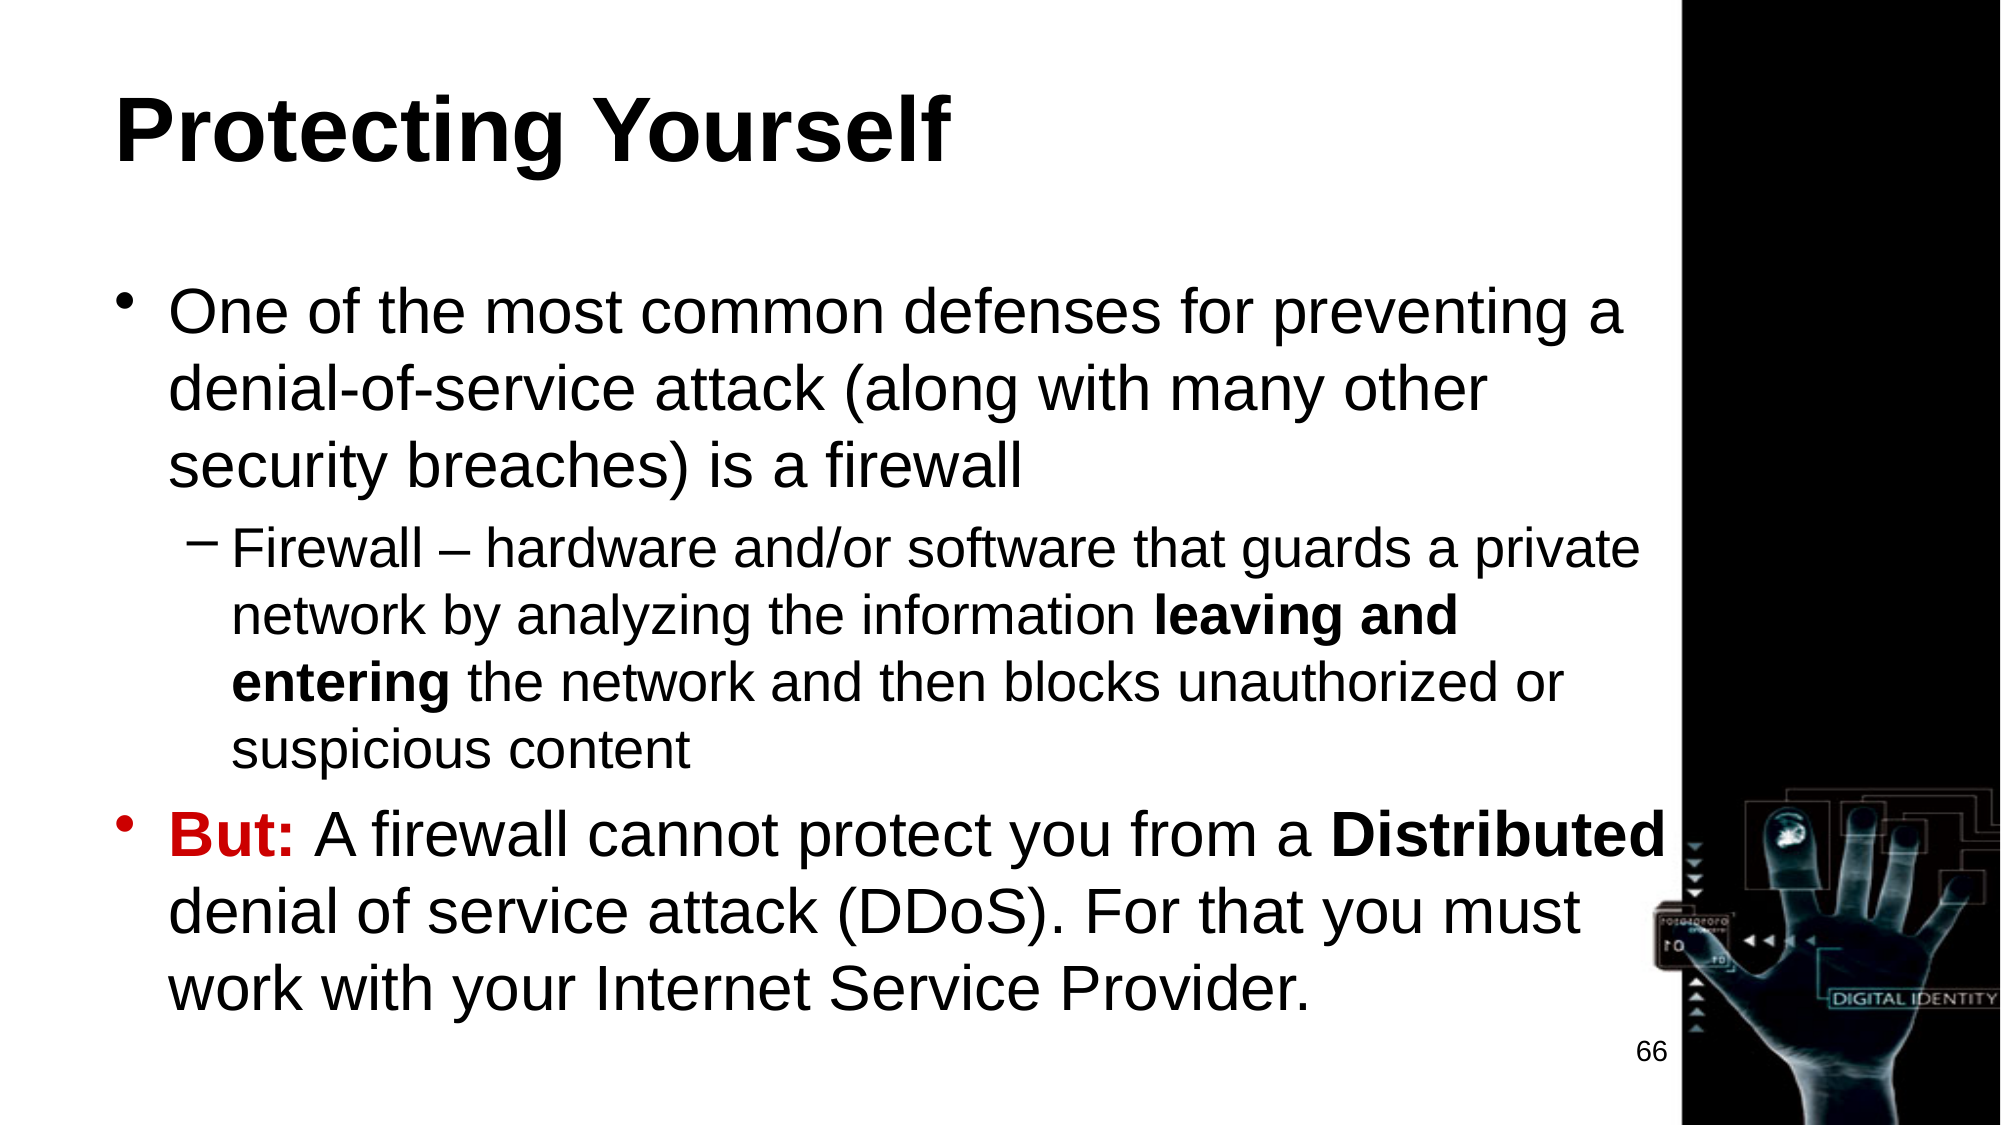

# Protecting Yourself
One of the most common defenses for preventing a denial-of-service attack (along with many other security breaches) is a firewall
Firewall – hardware and/or software that guards a private network by analyzing the information leaving and entering the network and then blocks unauthorized or suspicious content
But: A firewall cannot protect you from a Distributed denial of service attack (DDoS). For that you must work with your Internet Service Provider.

66